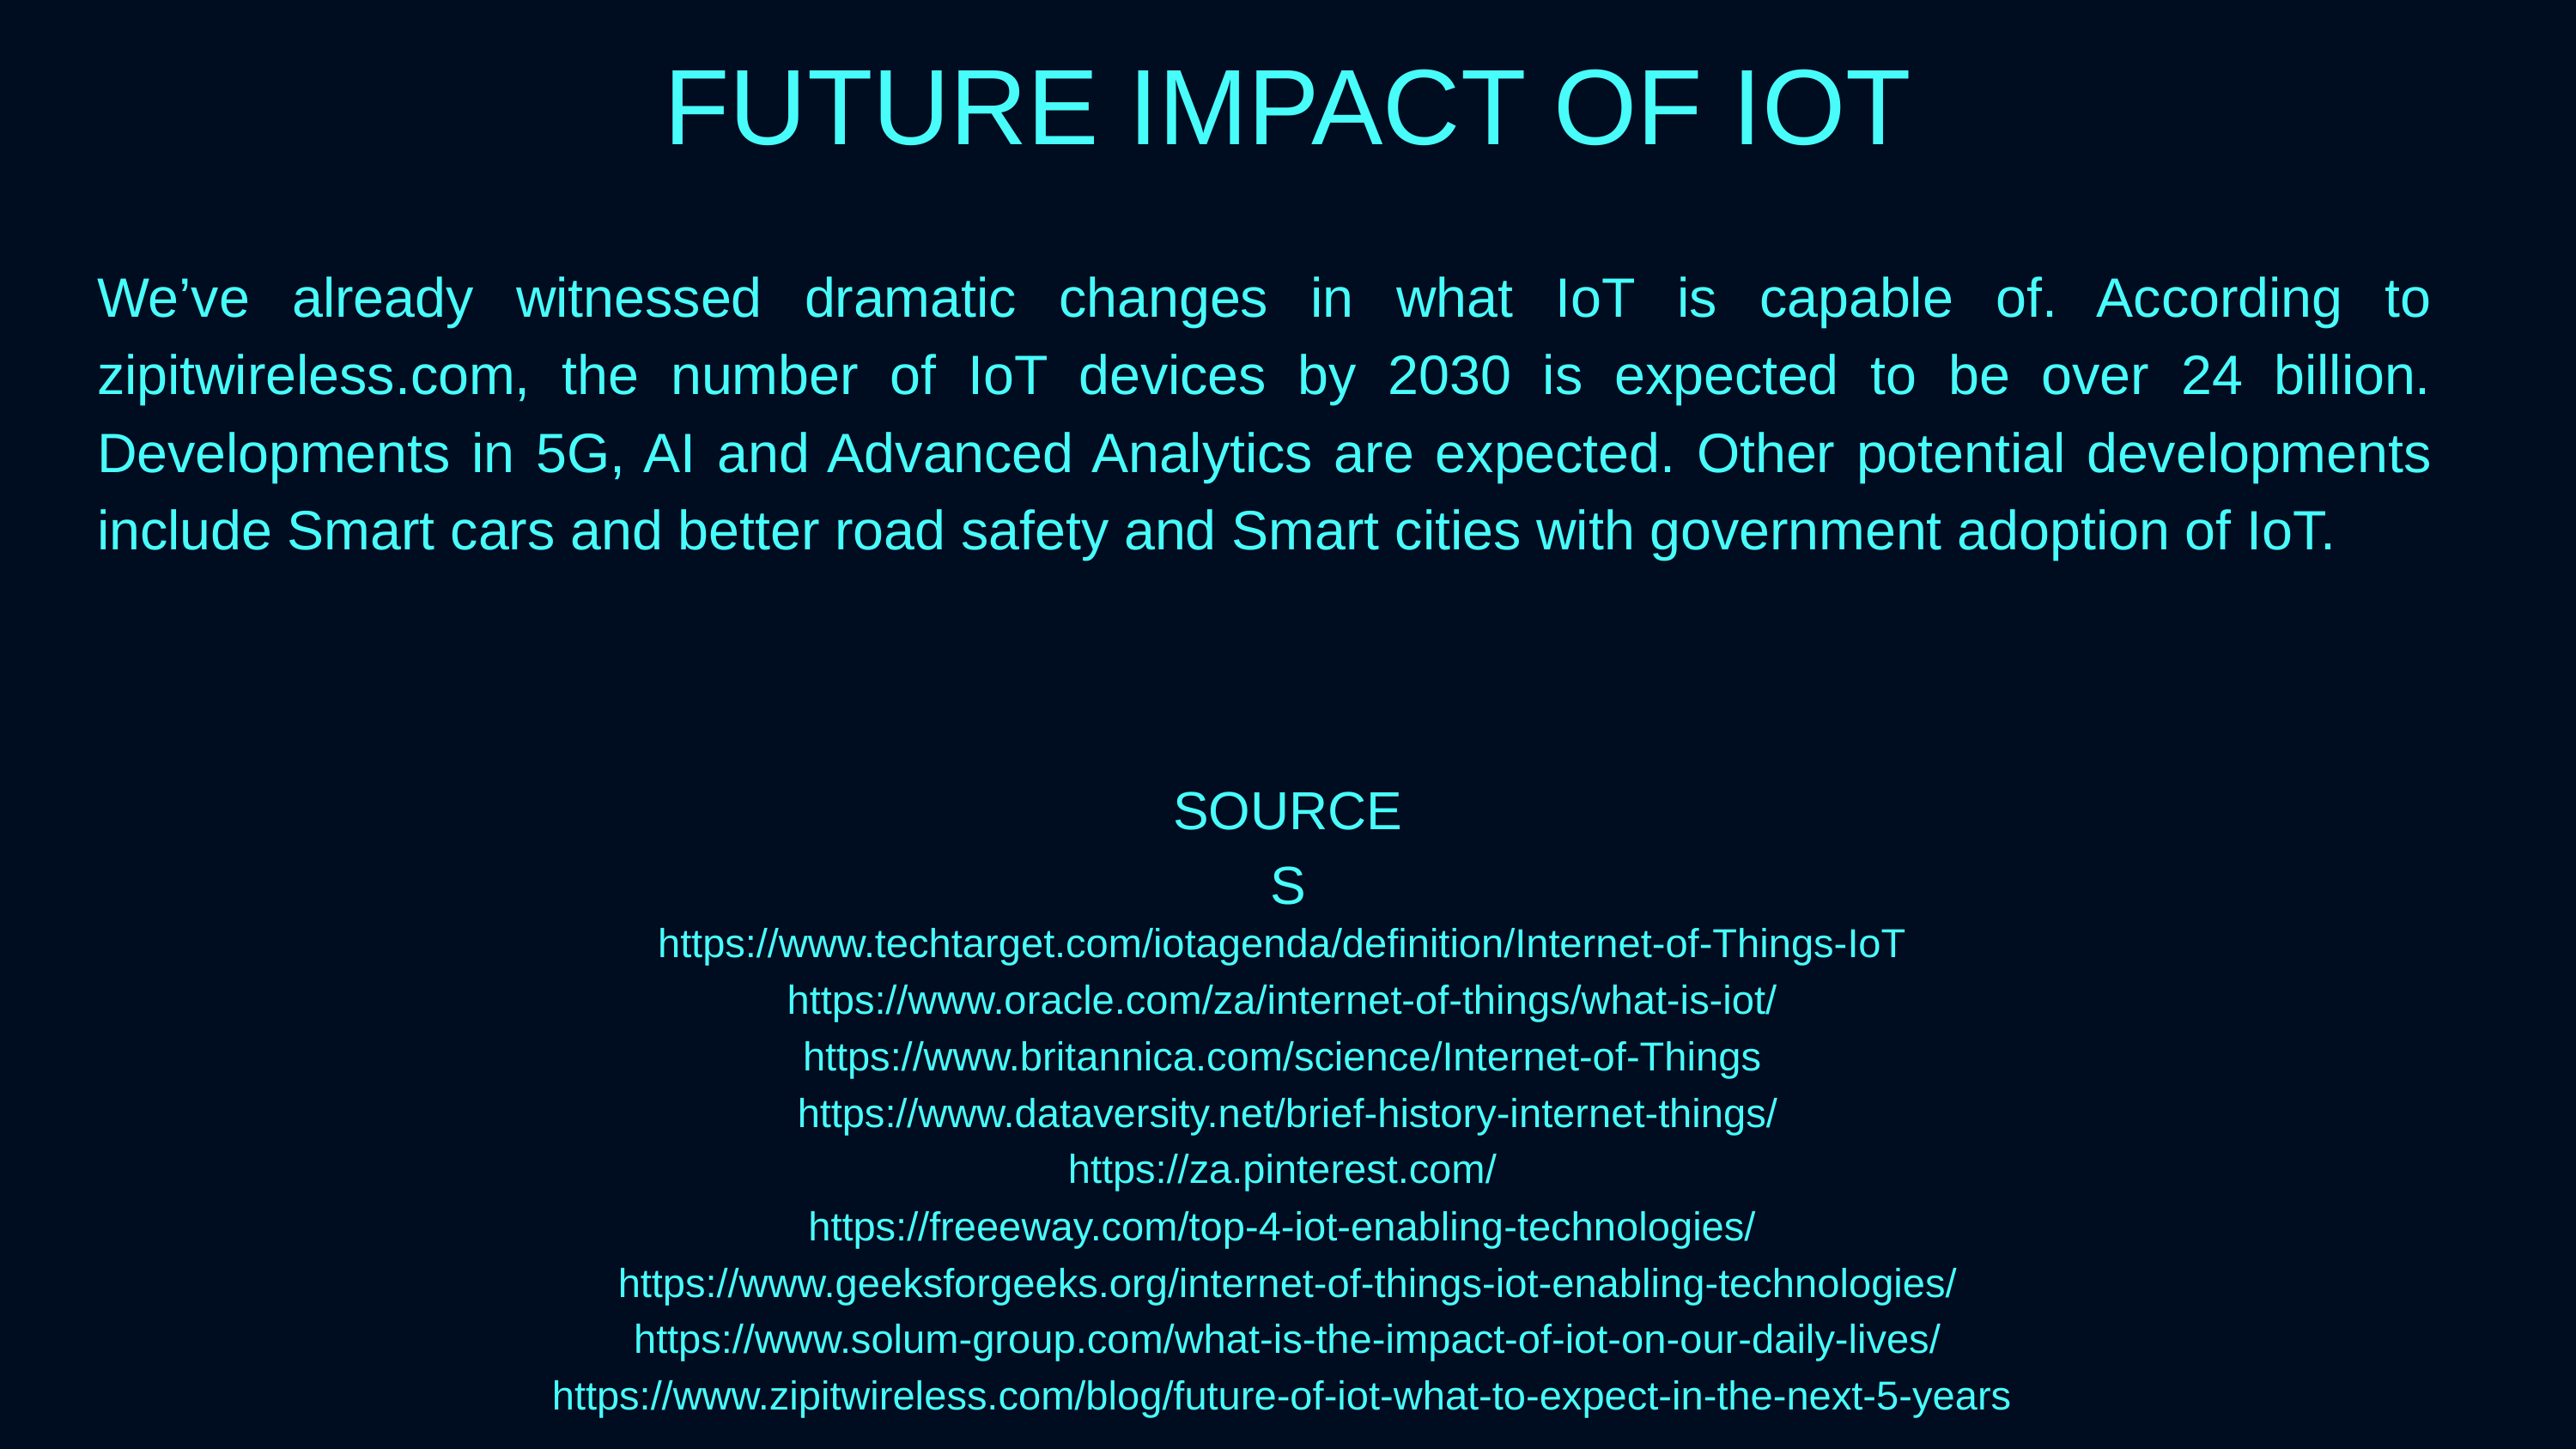

FUTURE IMPACT OF IOT
We’ve already witnessed dramatic changes in what IoT is capable of. According to zipitwireless.com, the number of IoT devices by 2030 is expected to be over 24 billion. Developments in 5G, AI and Advanced Analytics are expected. Other potential developments include Smart cars and better road safety and Smart cities with government adoption of IoT.
SOURCES
https://www.techtarget.com/iotagenda/definition/Internet-of-Things-IoT
 https://www.oracle.com/za/internet-of-things/what-is-iot/
https://www.britannica.com/science/Internet-of-Things
 https://www.dataversity.net/brief-history-internet-things/
 https://za.pinterest.com/
https://freeeway.com/top-4-iot-enabling-technologies/
 https://www.geeksforgeeks.org/internet-of-things-iot-enabling-technologies/
 https://www.solum-group.com/what-is-the-impact-of-iot-on-our-daily-lives/
 https://www.zipitwireless.com/blog/future-of-iot-what-to-expect-in-the-next-5-years